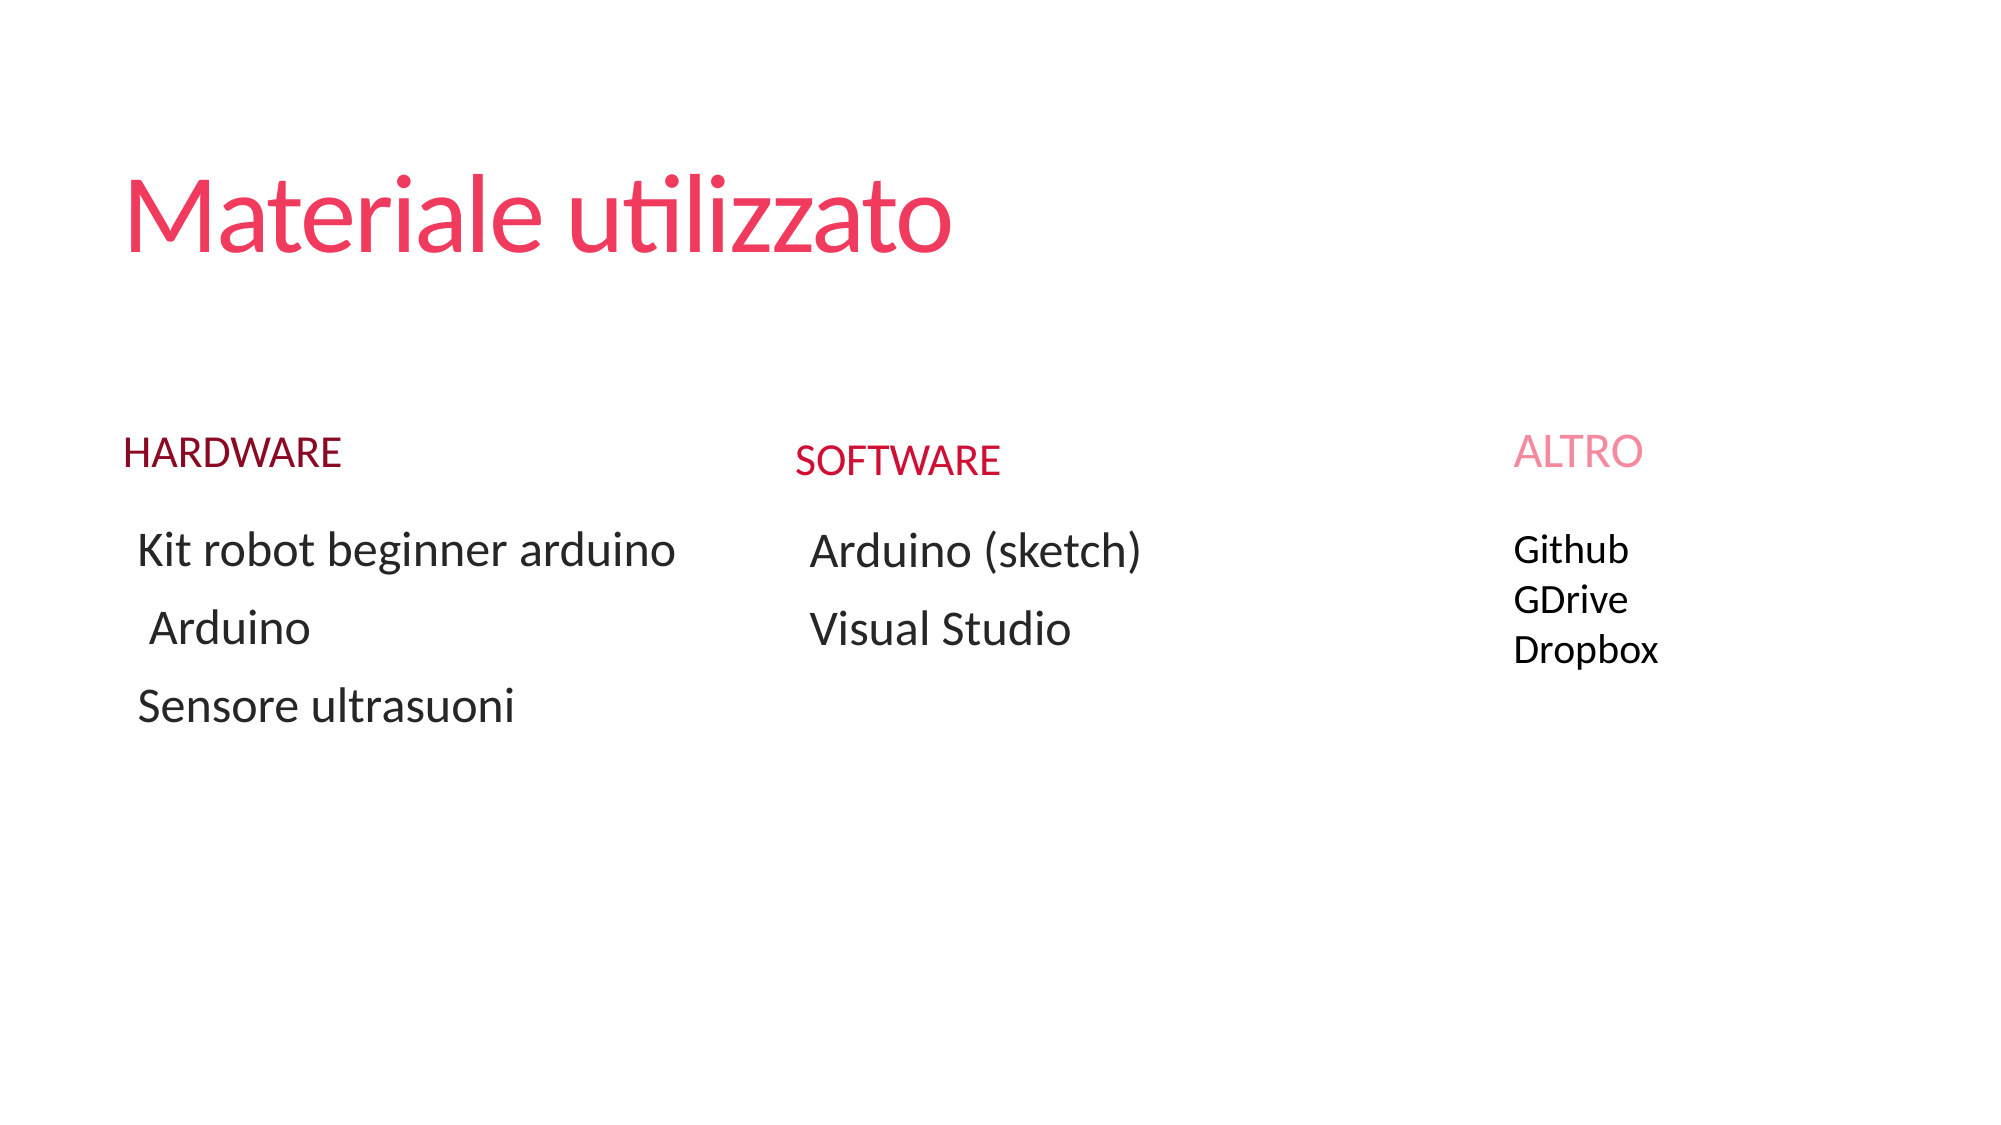

# Materiale utilizzato
Hardware
Software
ALTRO
Github
GDrive
Dropbox
Kit robot beginner arduino
 Arduino
Sensore ultrasuoni
Arduino (sketch)
Visual Studio